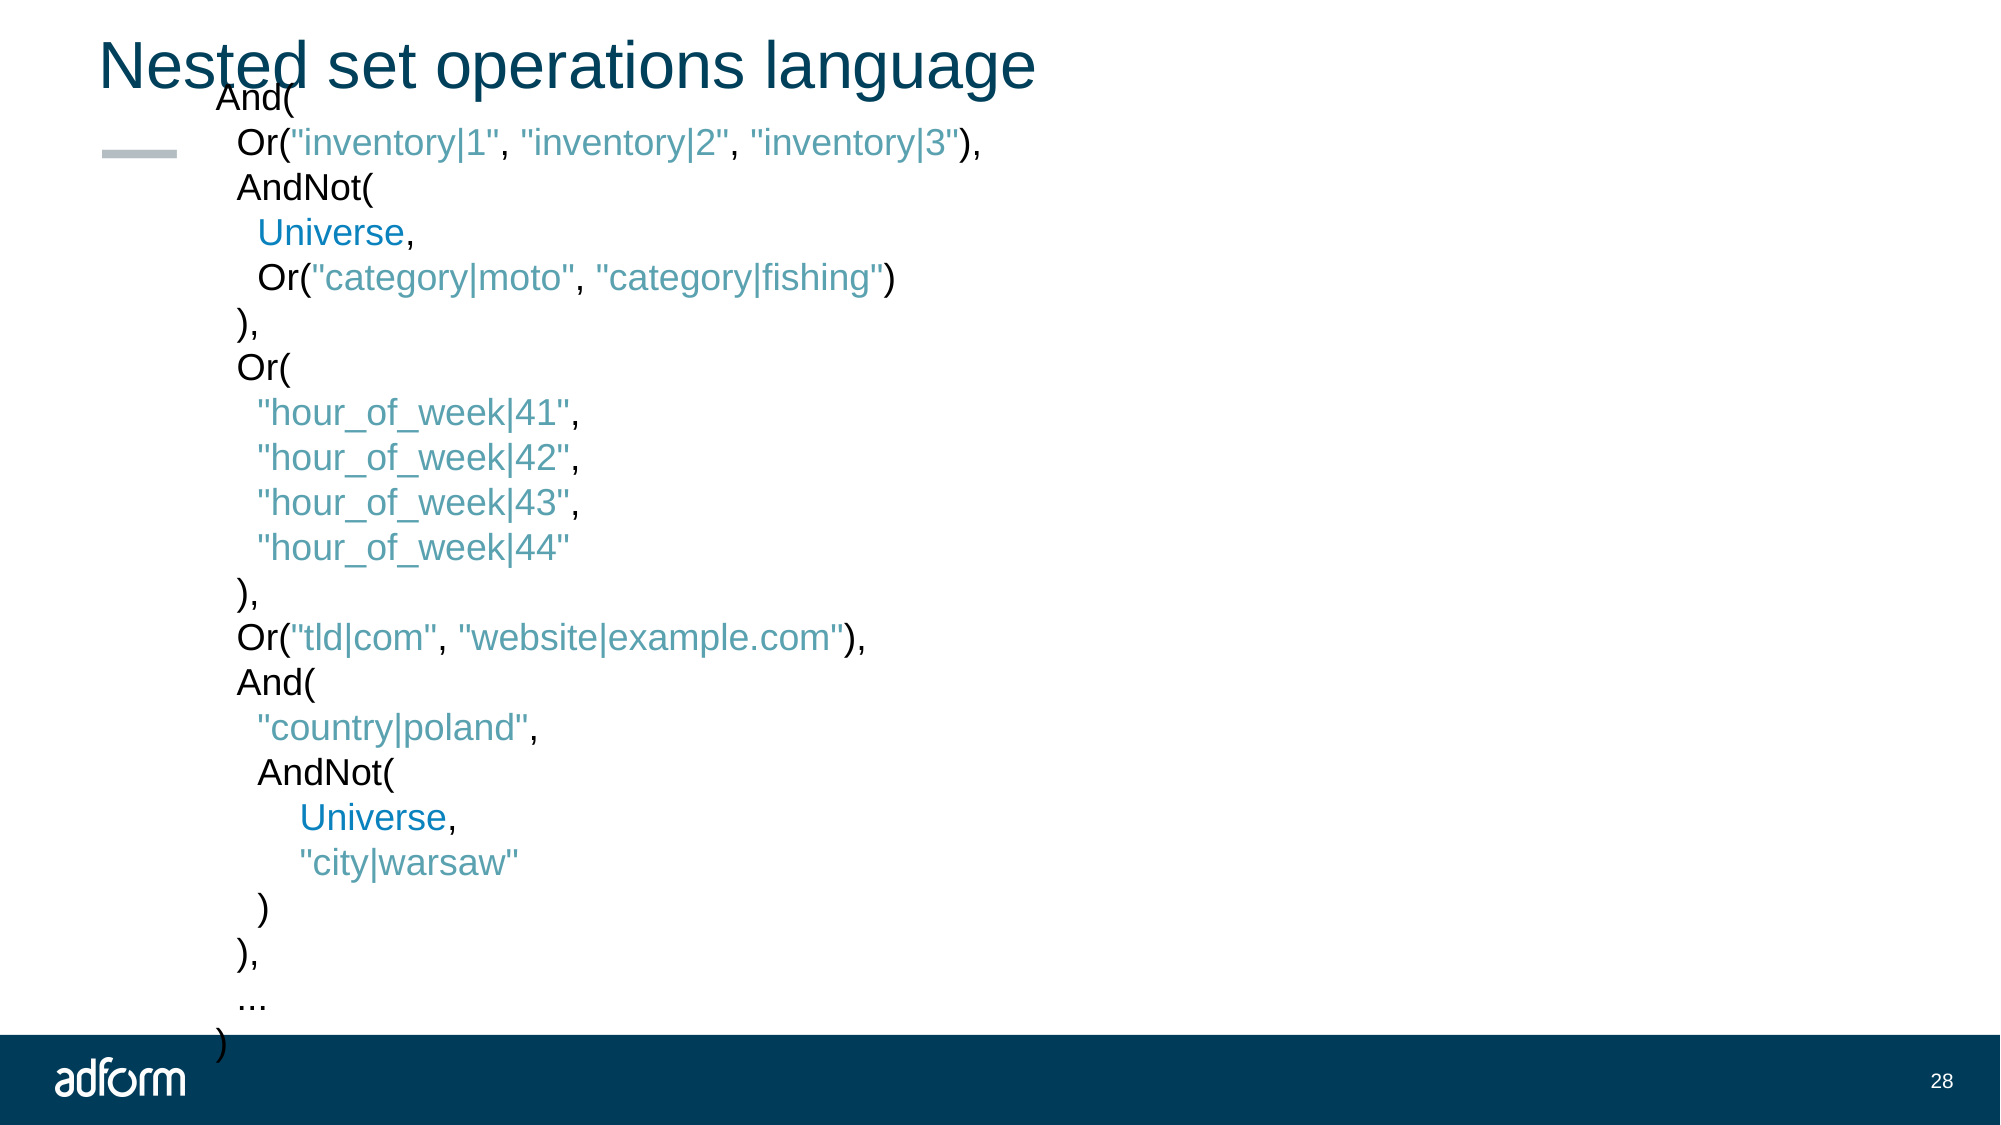

# Nested set operations language
And(
  Or("inventory|1", "inventory|2", "inventory|3"),
  AndNot(
    Universe,
    Or("category|moto", "category|fishing")
  ),
  Or(
    "hour_of_week|41",
    "hour_of_week|42",
    "hour_of_week|43",
    "hour_of_week|44"
  ),
  Or("tld|com", "website|example.com"),
  And(
    "country|poland",
    AndNot(
        Universe,
        "city|warsaw"
    )
  ),
  ...
)
28